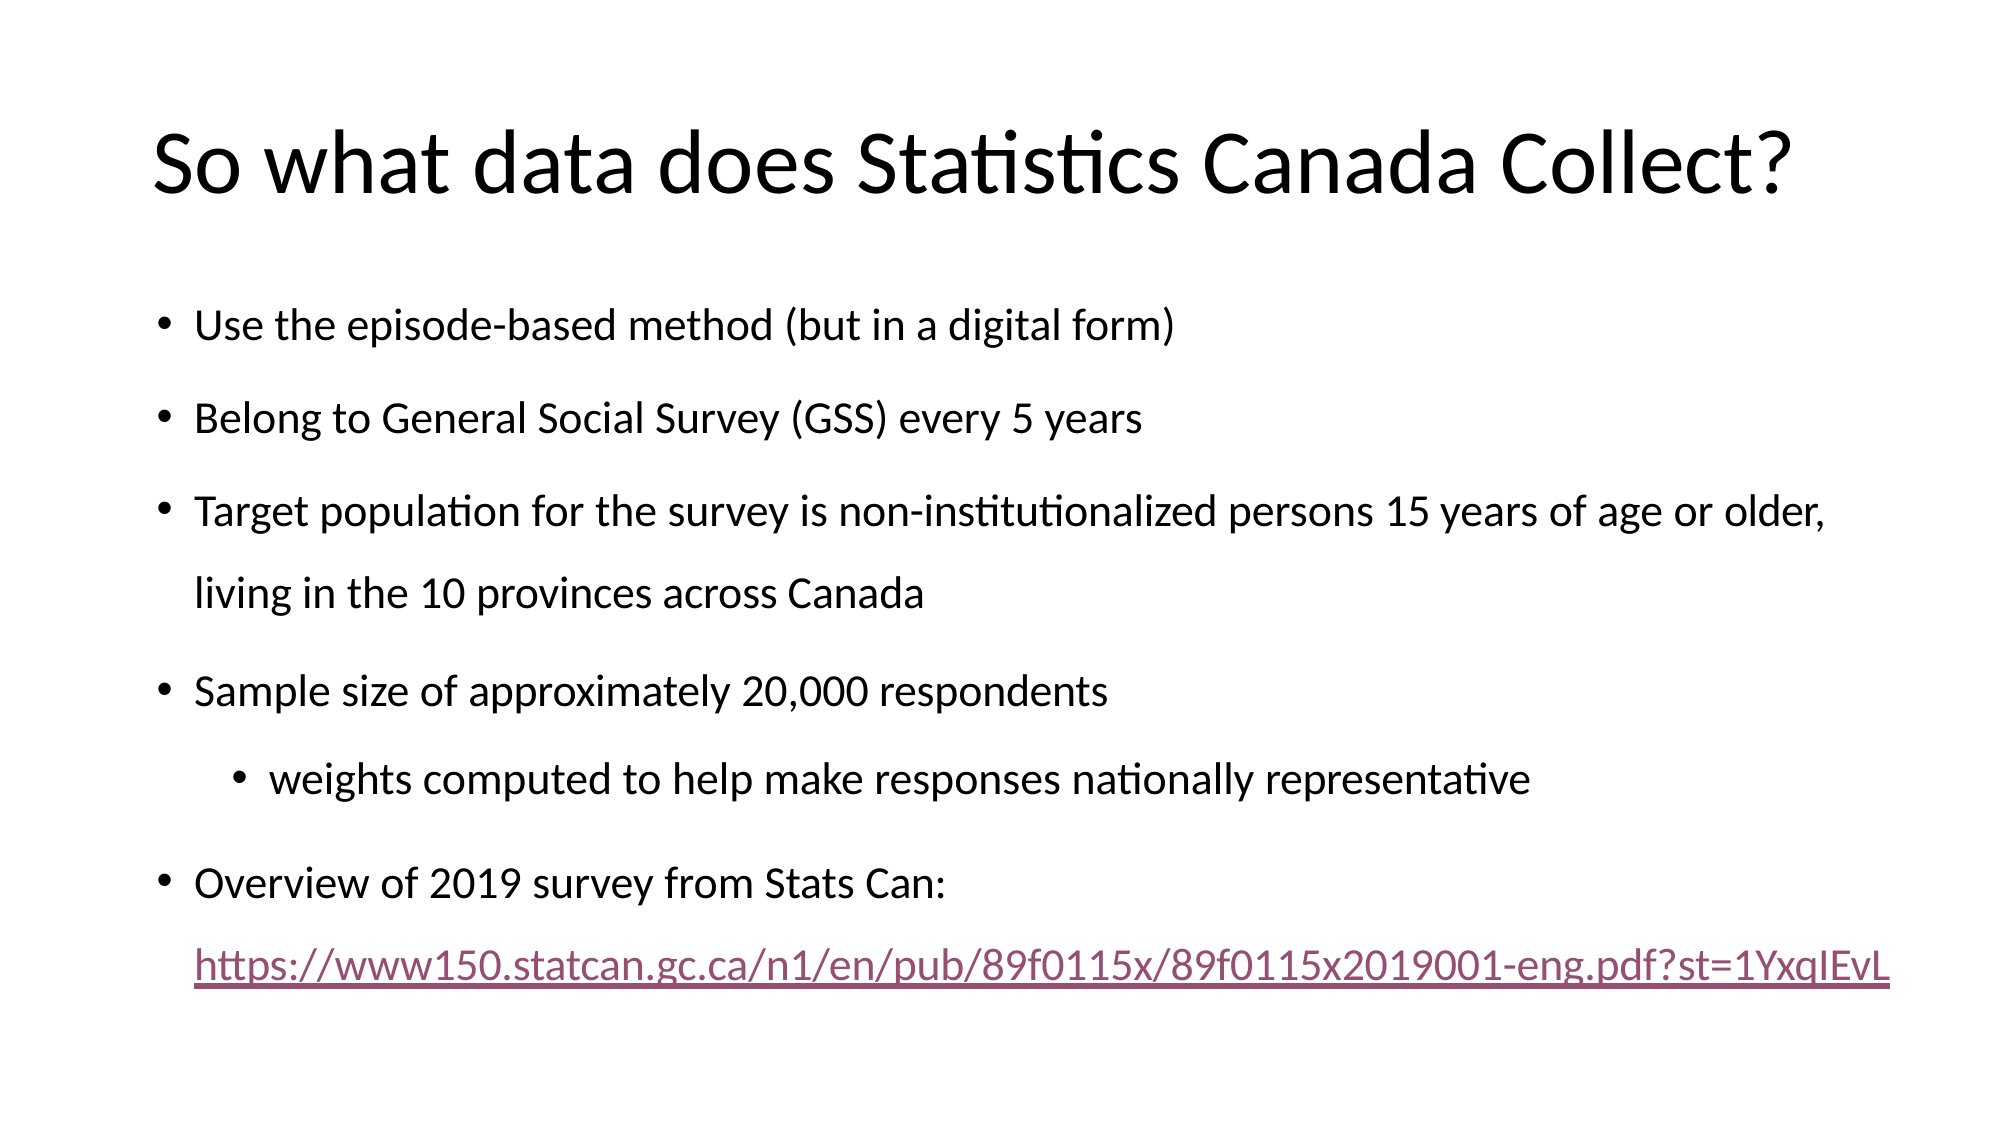

# So what data does Statistics Canada Collect?
Use the episode-based method (but in a digital form)
Belong to General Social Survey (GSS) every 5 years
Target population for the survey is non-institutionalized persons 15 years of age or older, living in the 10 provinces across Canada
Sample size of approximately 20,000 respondents
weights computed to help make responses nationally representative
Overview of 2019 survey from Stats Can: https://www150.statcan.gc.ca/n1/en/pub/89f0115x/89f0115x2019001-eng.pdf?st=1YxqIEvL
9